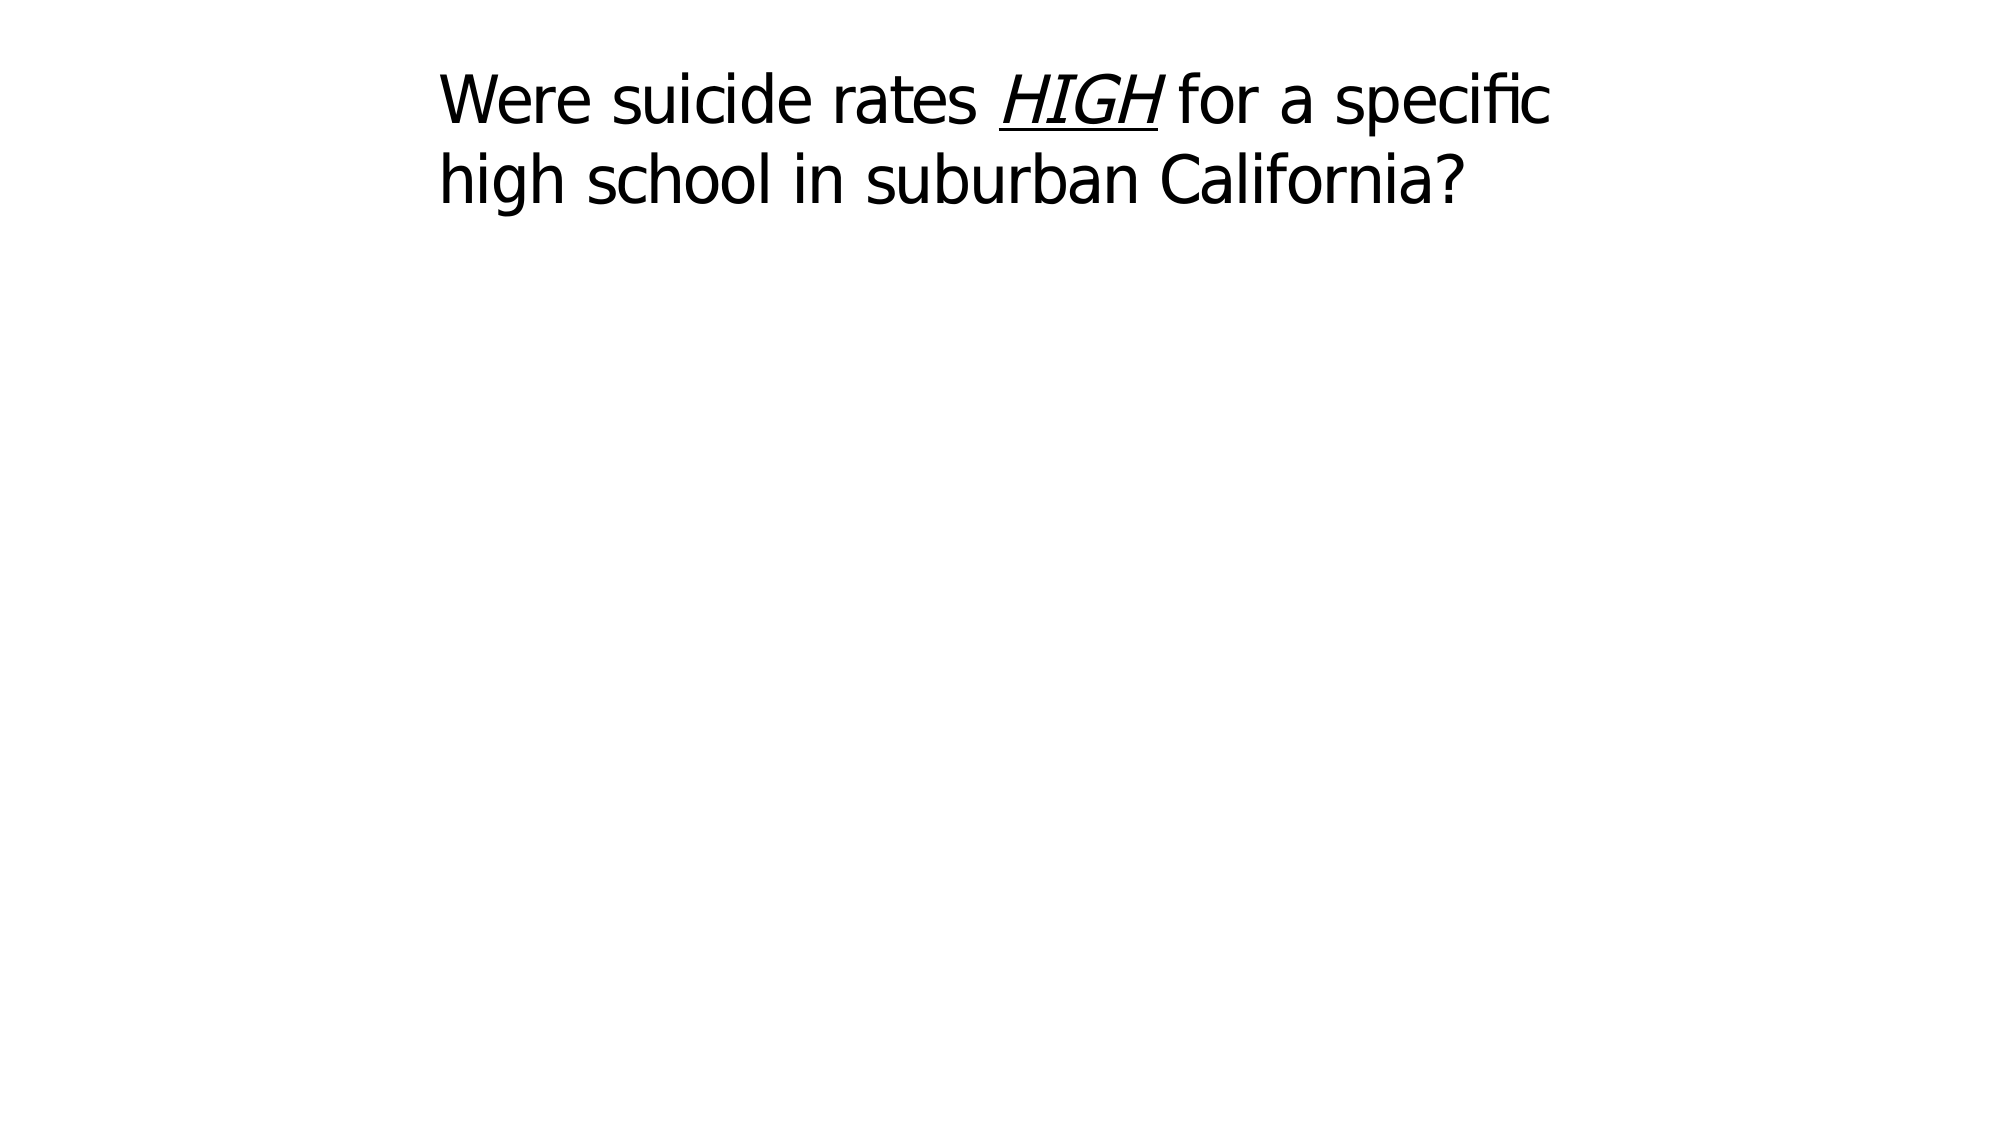

Were suicide rates HIGH for a specific high school in suburban California?